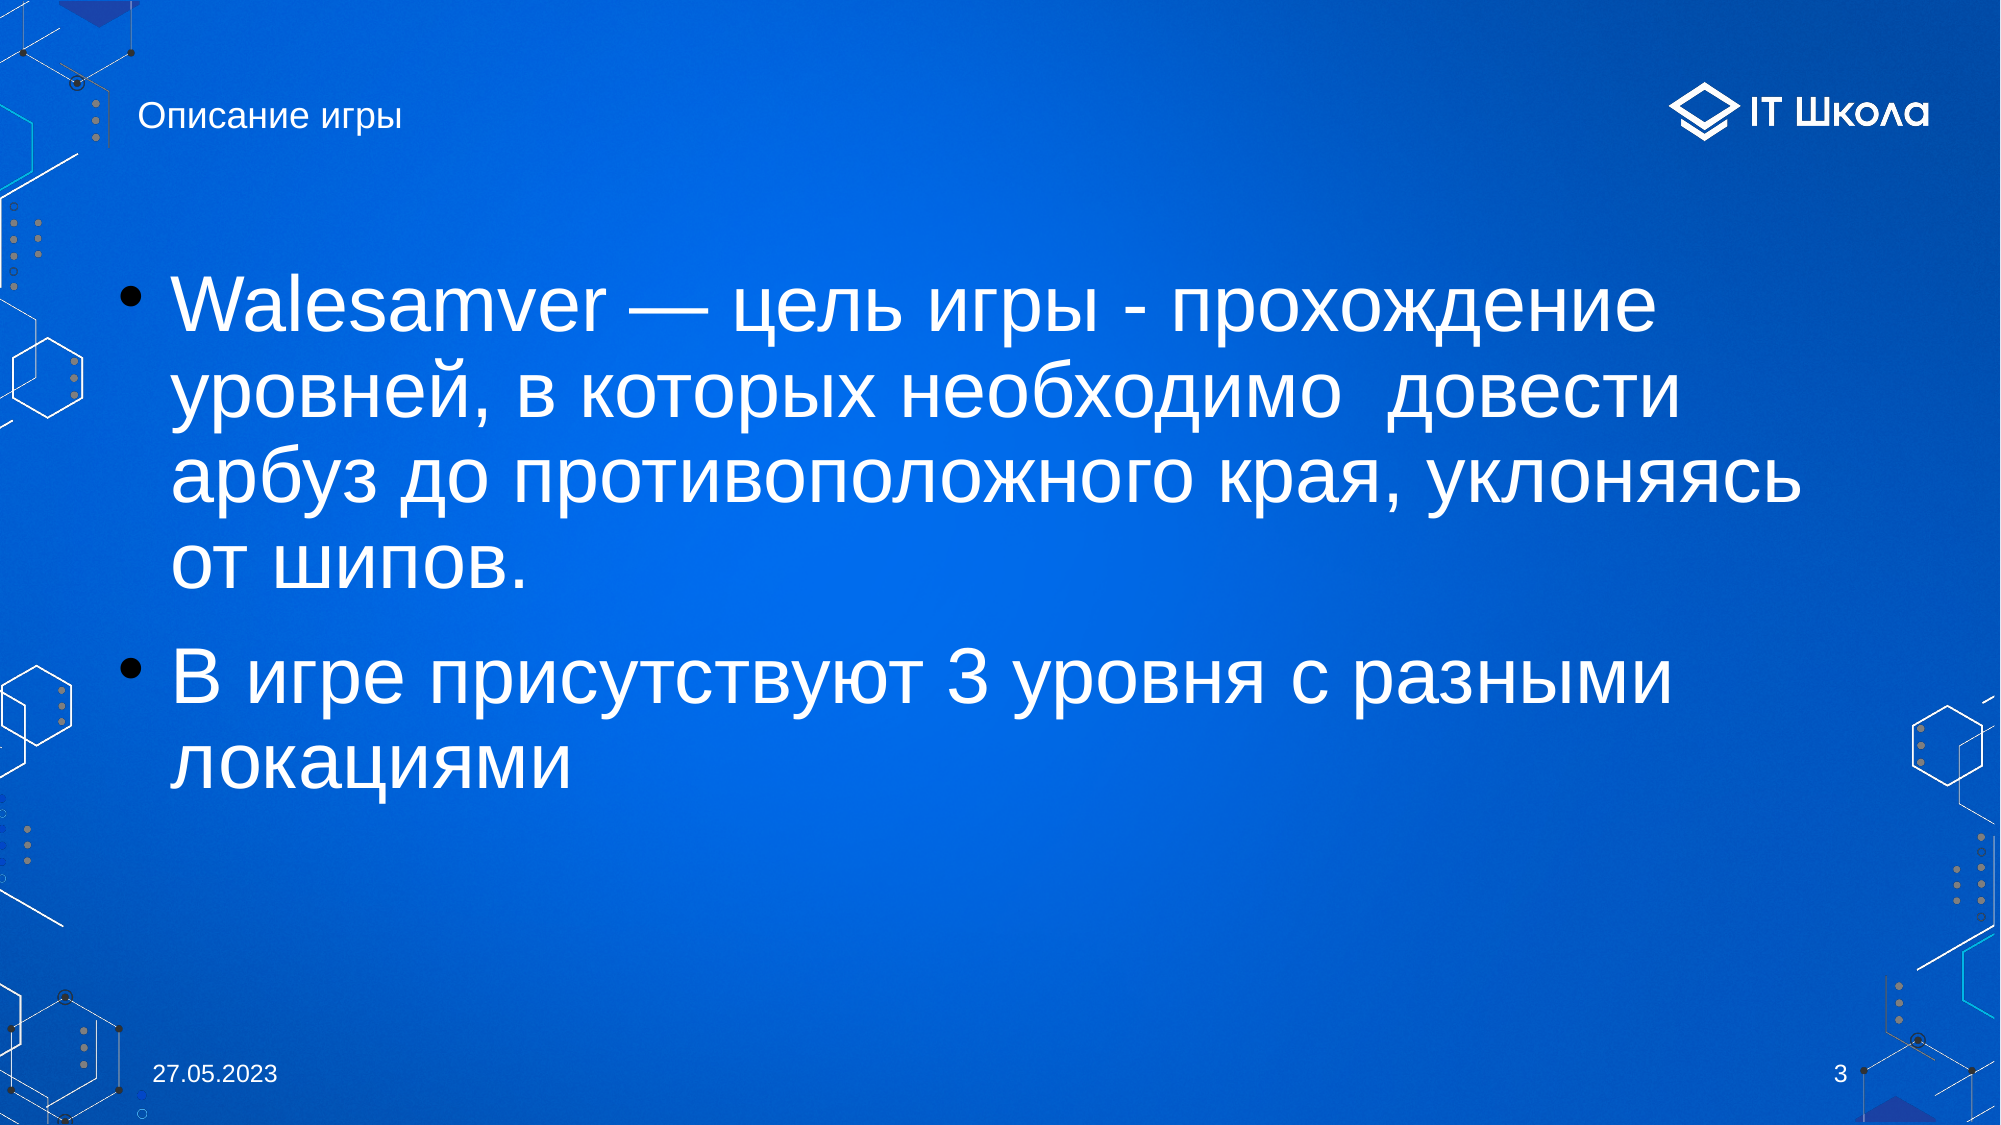

# Описание игры
Walesamver — цель игры - прохождение уровней, в которых необходимо  довести арбуз до противоположного края, уклоняясь от шипов.
В игре присутствуют 3 уровня с разными локациями
27.05.2023
3